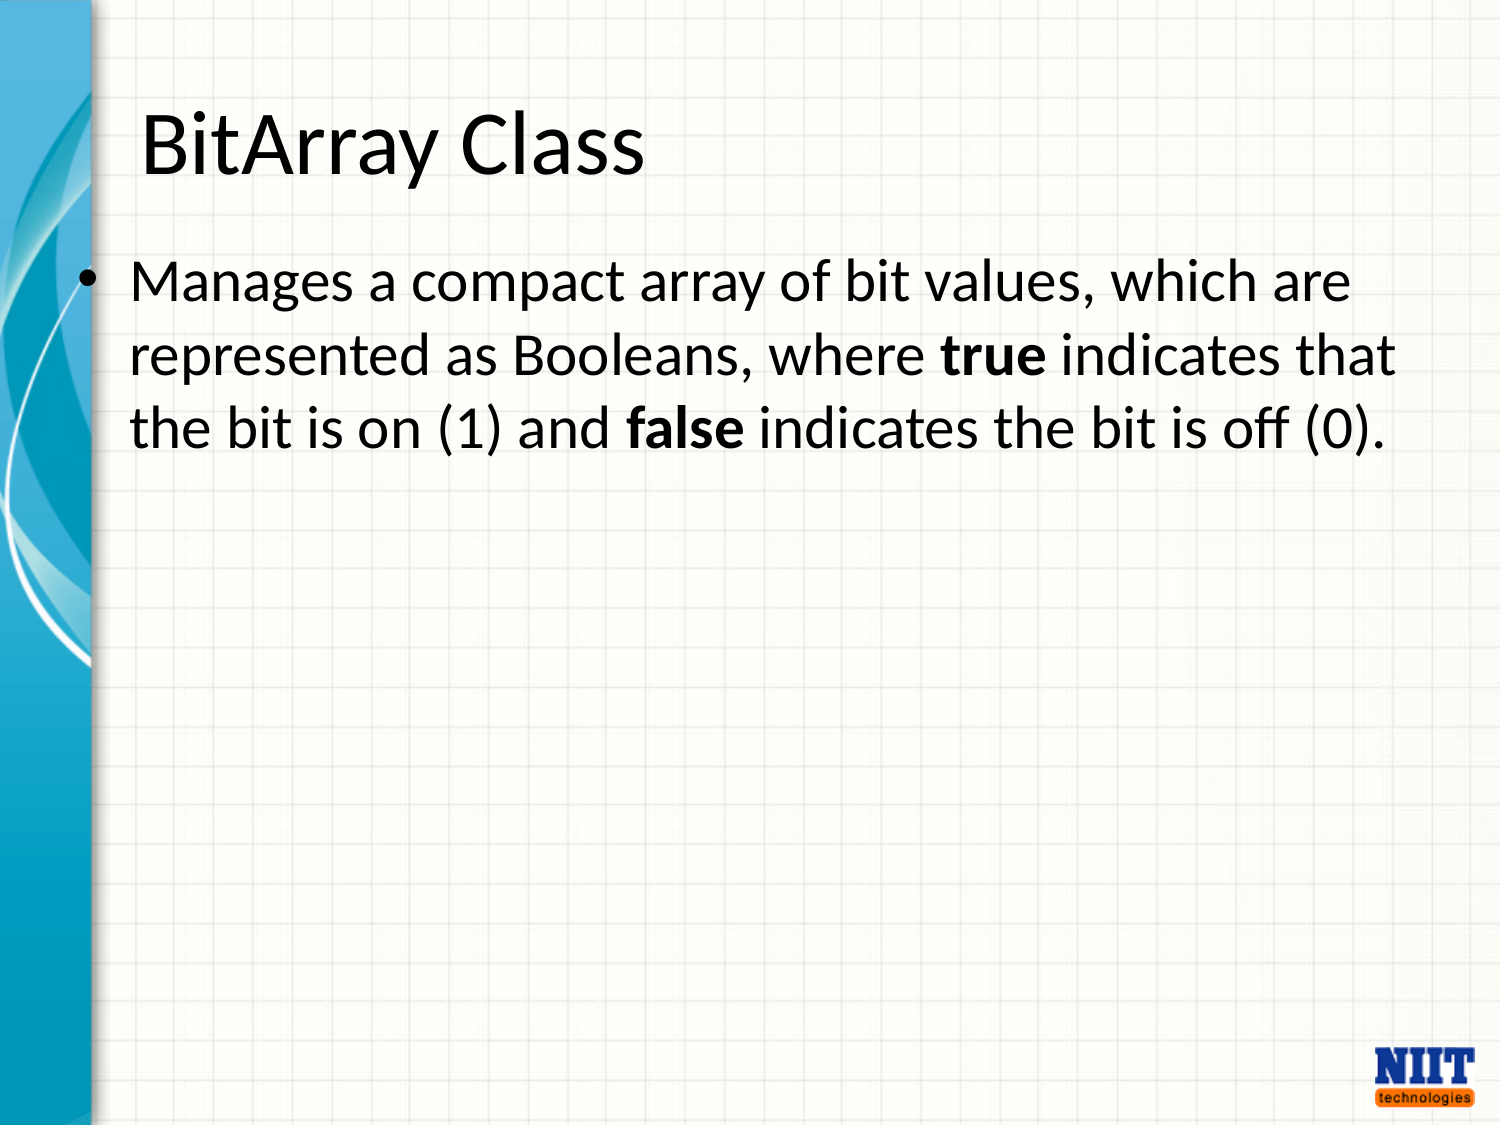

# BitArray Class
Manages a compact array of bit values, which are represented as Booleans, where true indicates that the bit is on (1) and false indicates the bit is off (0).